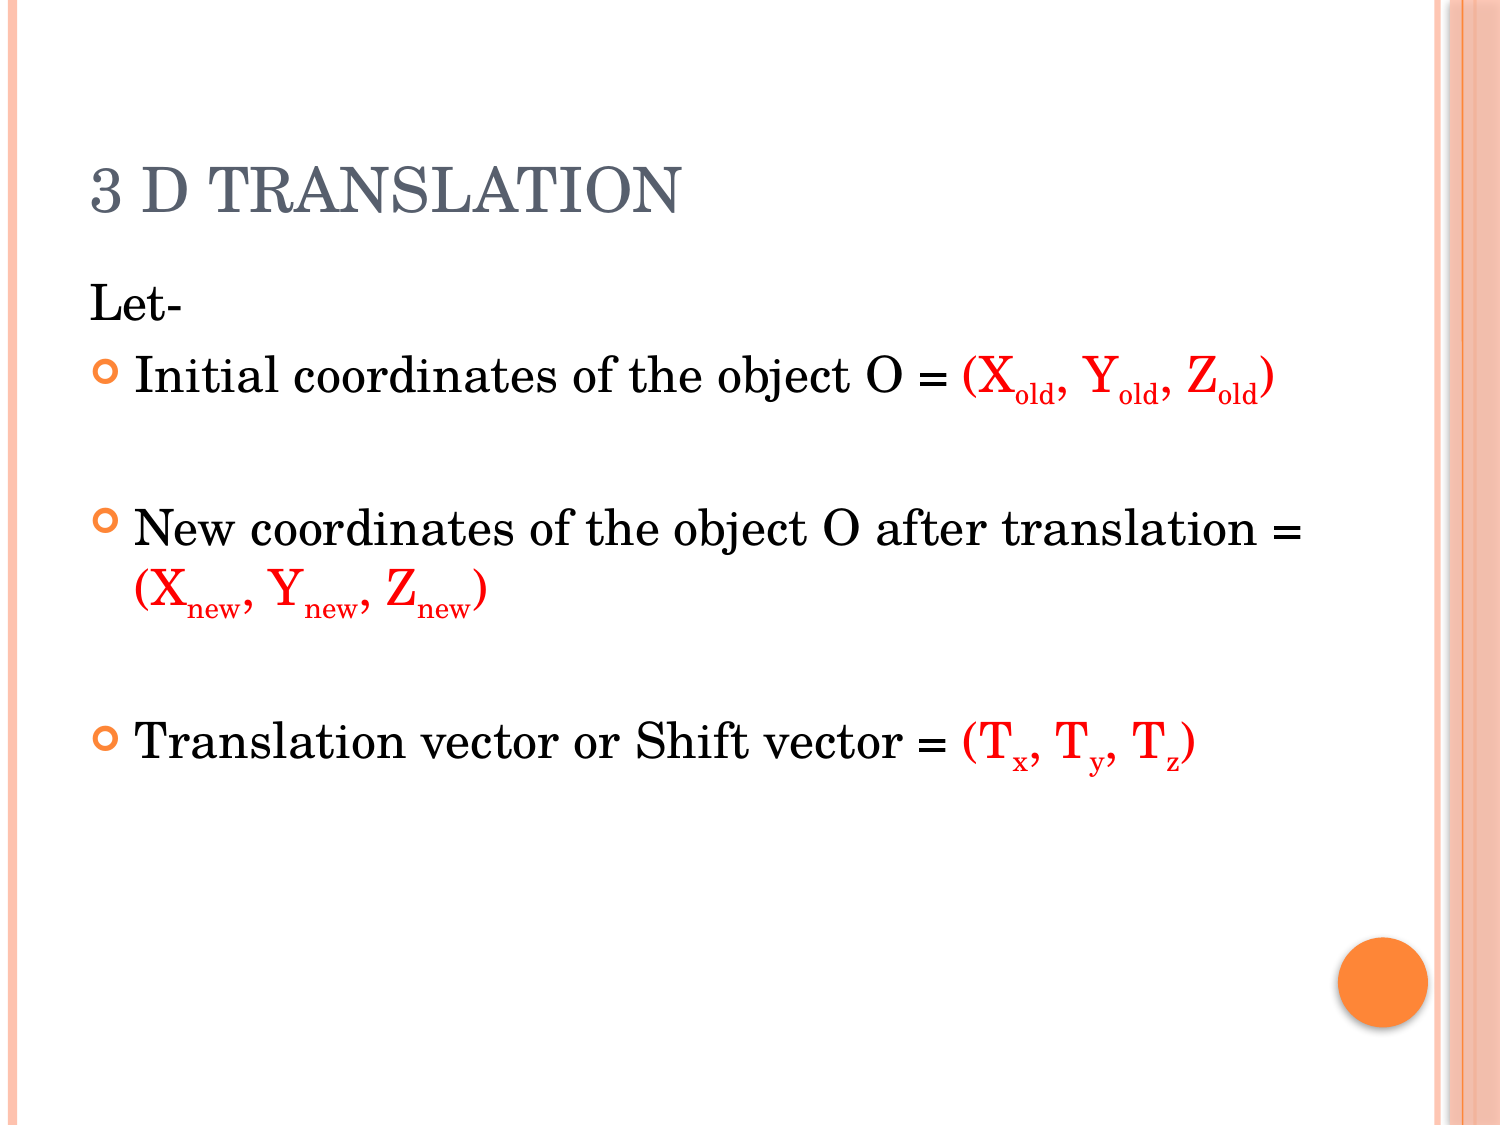

# 3 D TRANSLATION
Let-
Initial coordinates of the object O = (Xold, Yold, Zold)

New coordinates of the object O after translation = (Xnew, Ynew, Znew)

Translation vector or Shift vector = (Tx, Ty, Tz)